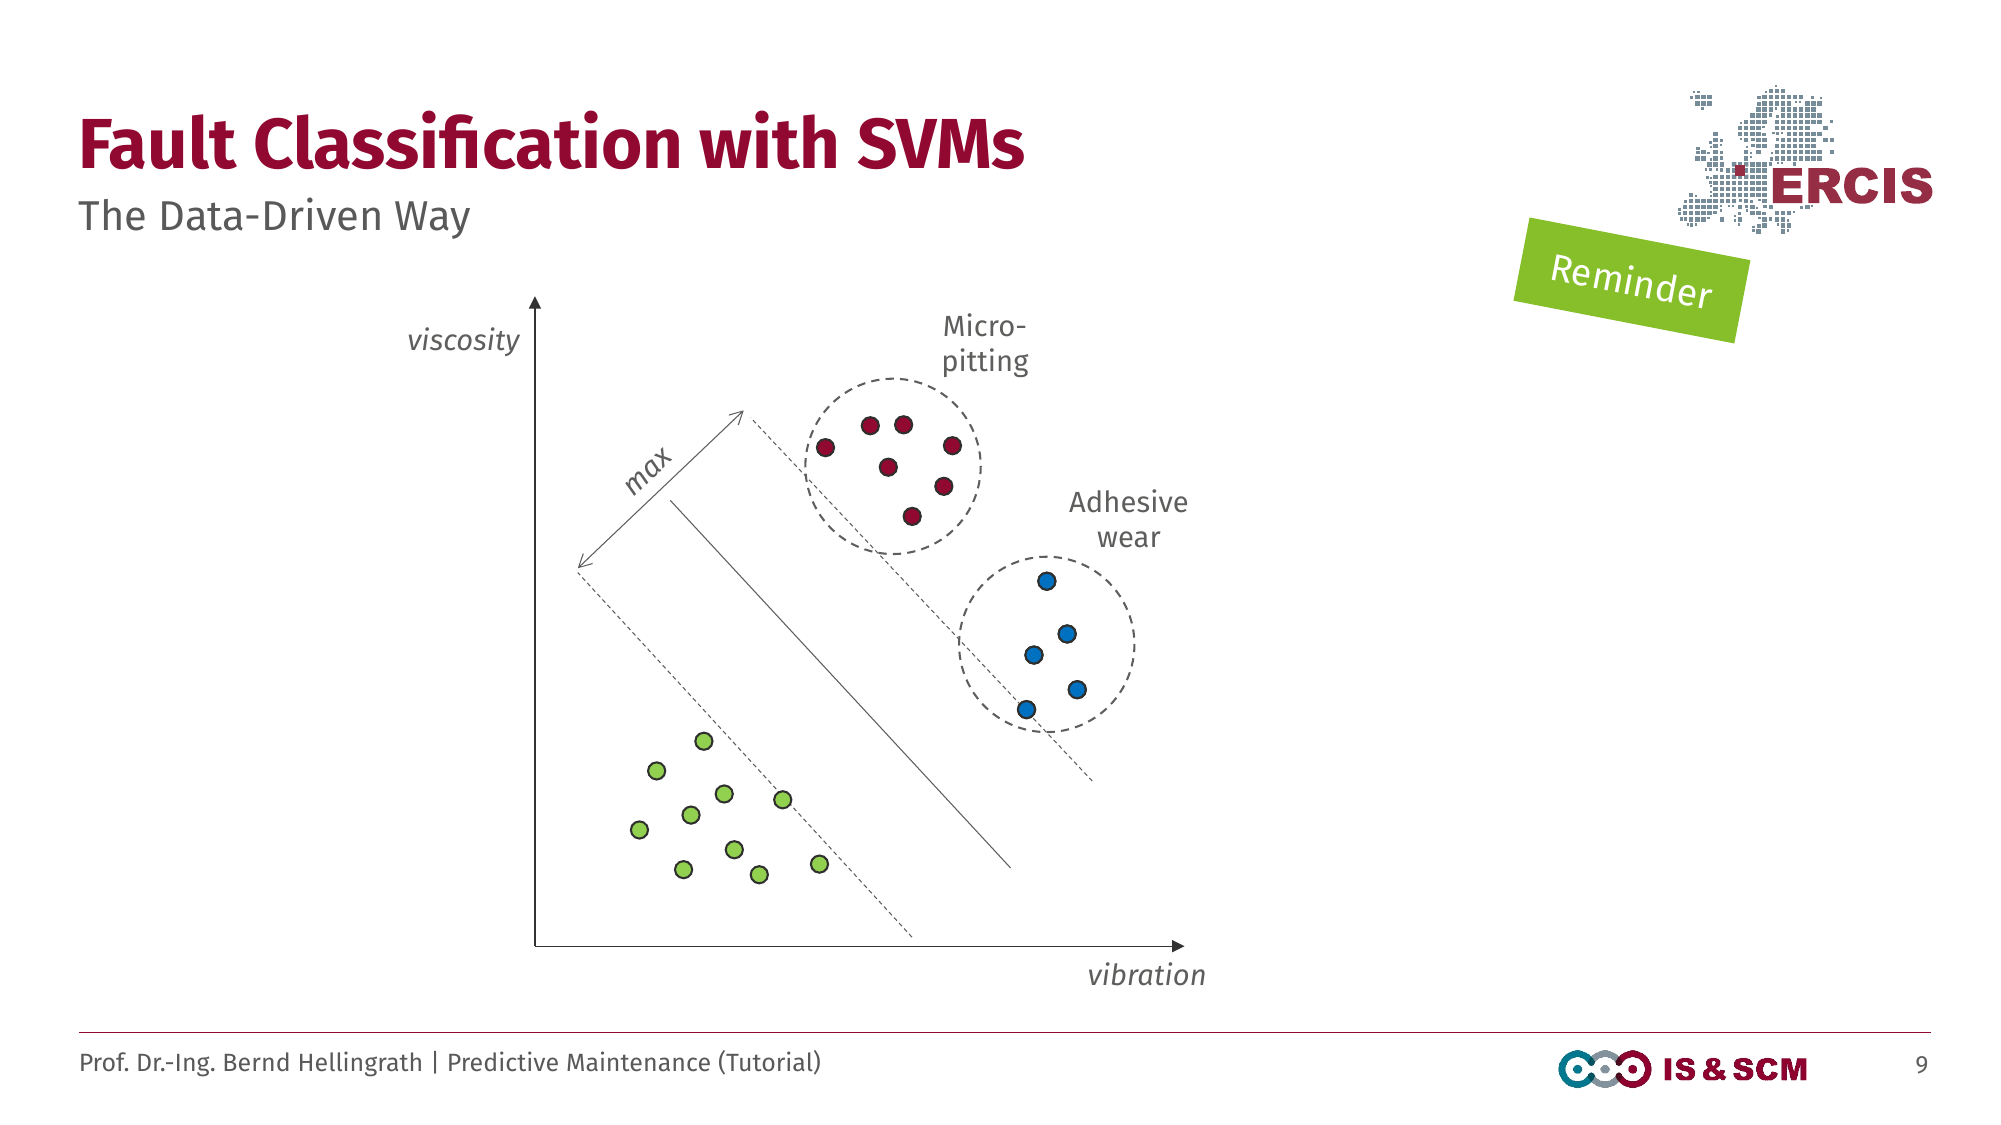

# Fault Classification with SVMs
The Data-Driven Way
Reminder
Micro-pitting

viscosity
max

Adhesive wear

vibration